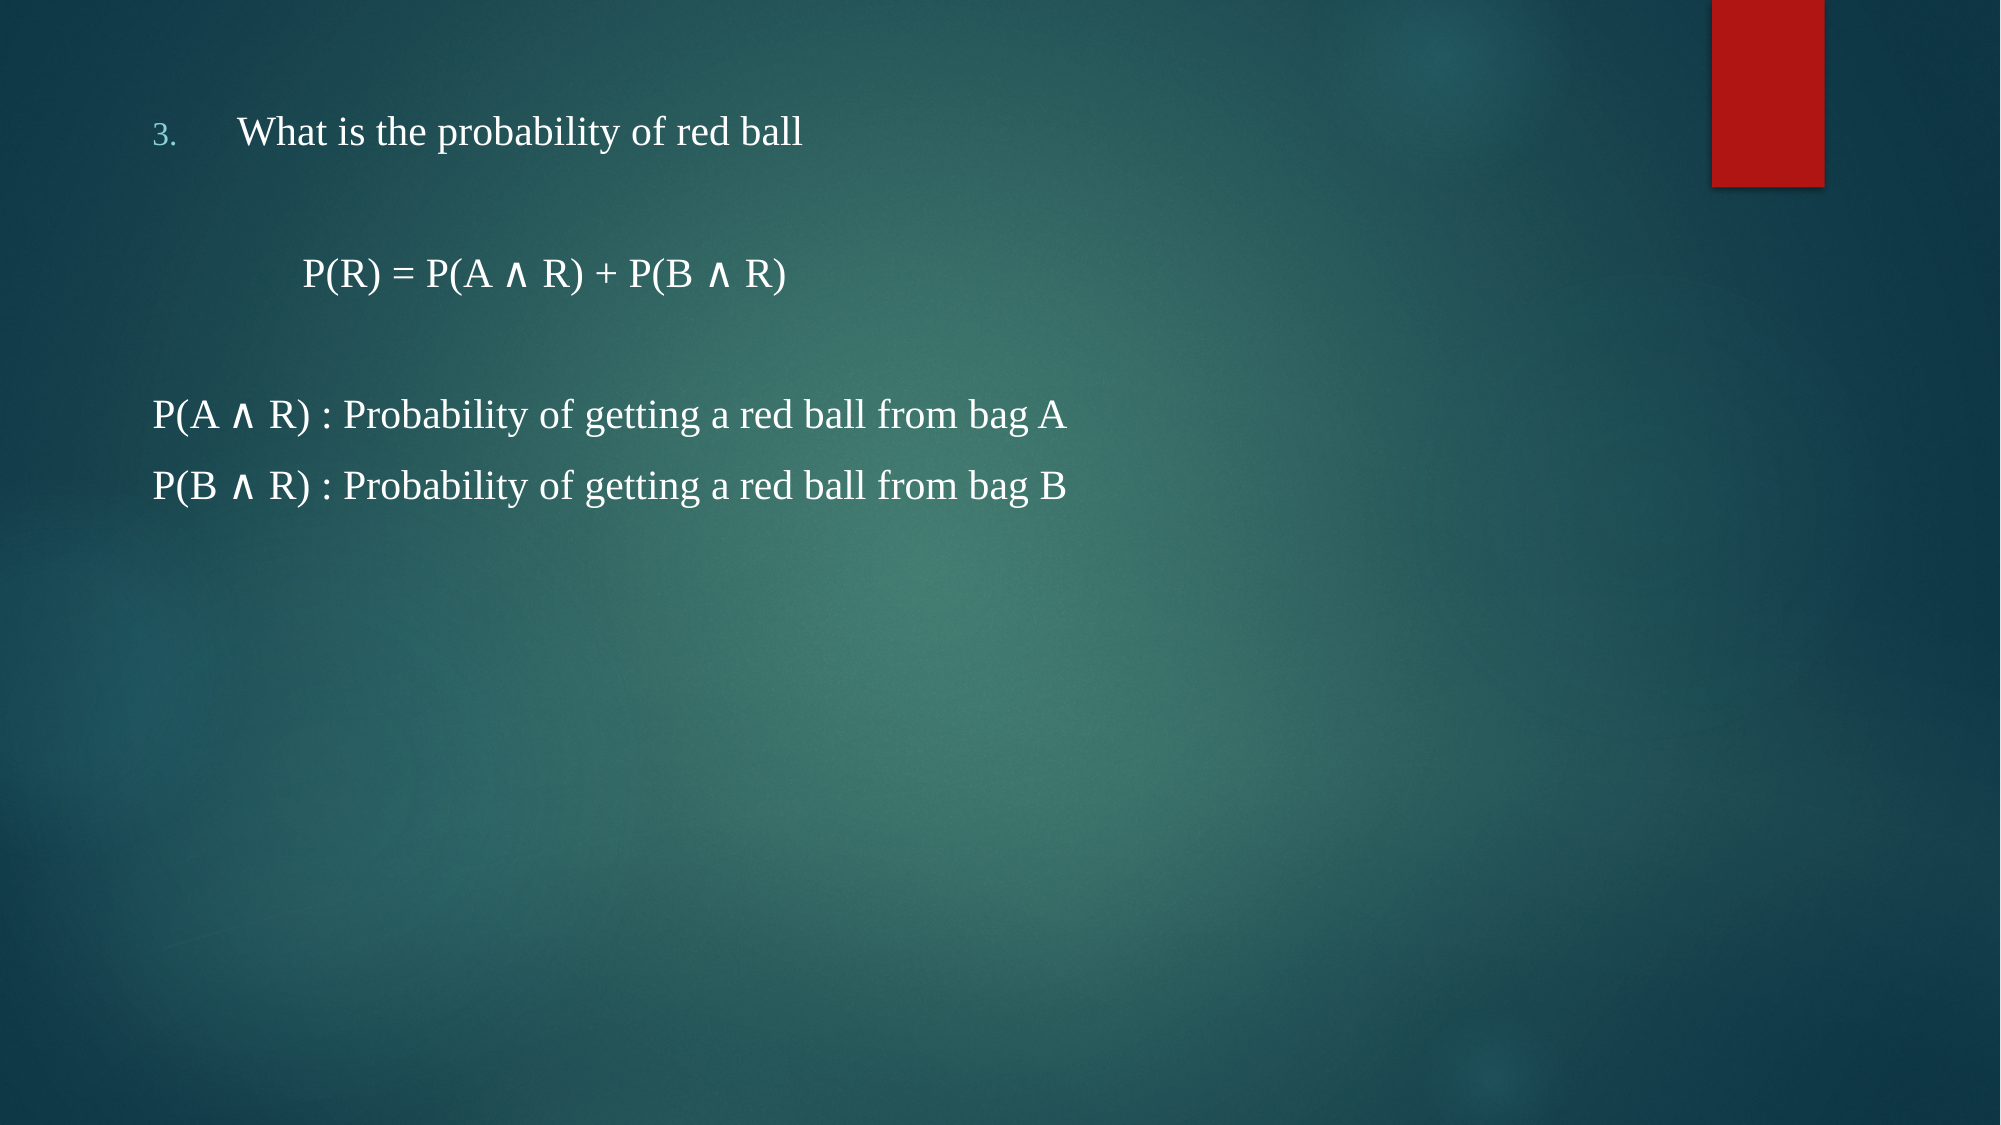

What is the probability of red ball

	P(R) = P(A ∧ R) + P(B ∧ R)

P(A ∧ R) : Probability of getting a red ball from bag A
P(B ∧ R) : Probability of getting a red ball from bag B